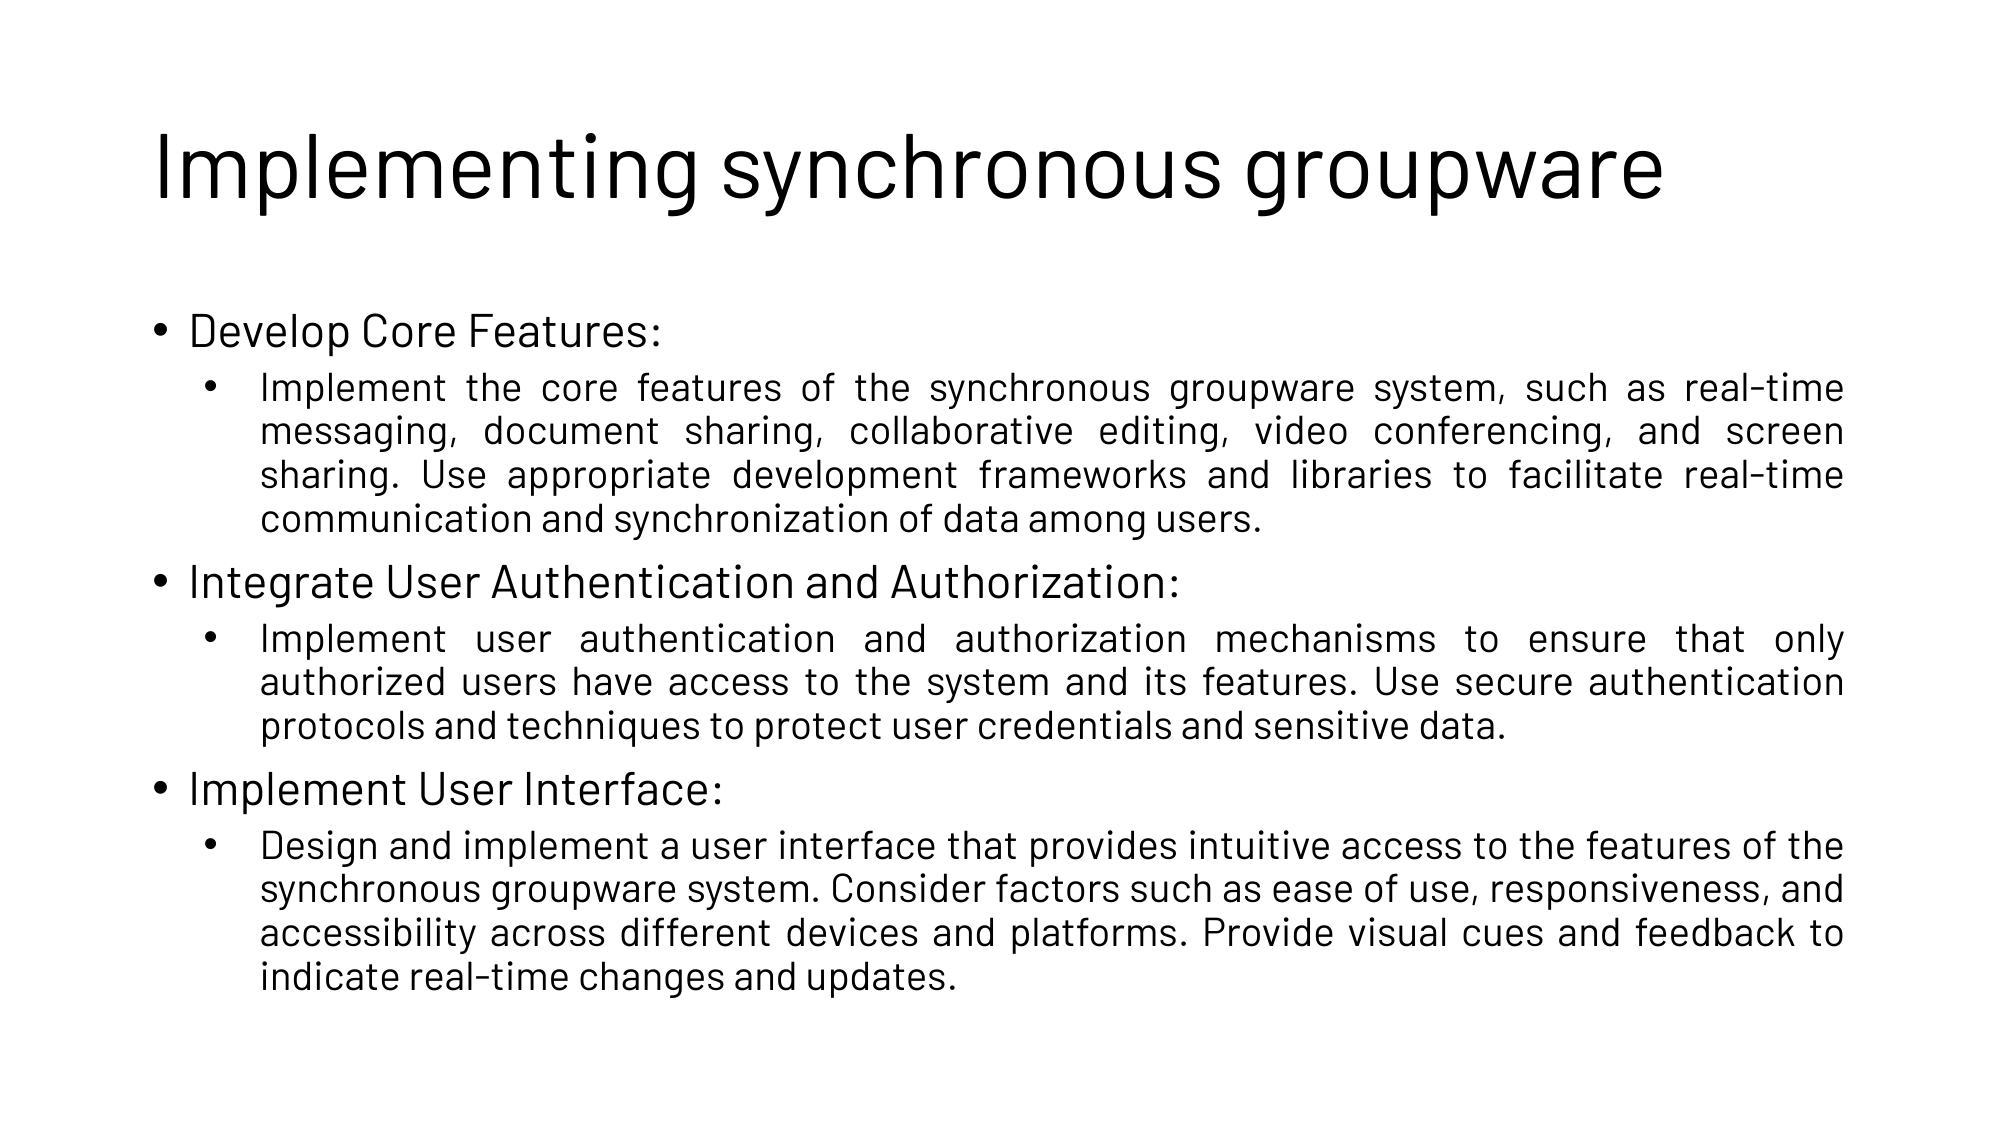

# Implementing synchronous groupware
Develop Core Features:
Implement the core features of the synchronous groupware system, such as real-time messaging, document sharing, collaborative editing, video conferencing, and screen sharing. Use appropriate development frameworks and libraries to facilitate real-time communication and synchronization of data among users.
Integrate User Authentication and Authorization:
Implement user authentication and authorization mechanisms to ensure that only authorized users have access to the system and its features. Use secure authentication protocols and techniques to protect user credentials and sensitive data.
Implement User Interface:
Design and implement a user interface that provides intuitive access to the features of the synchronous groupware system. Consider factors such as ease of use, responsiveness, and accessibility across different devices and platforms. Provide visual cues and feedback to indicate real-time changes and updates.